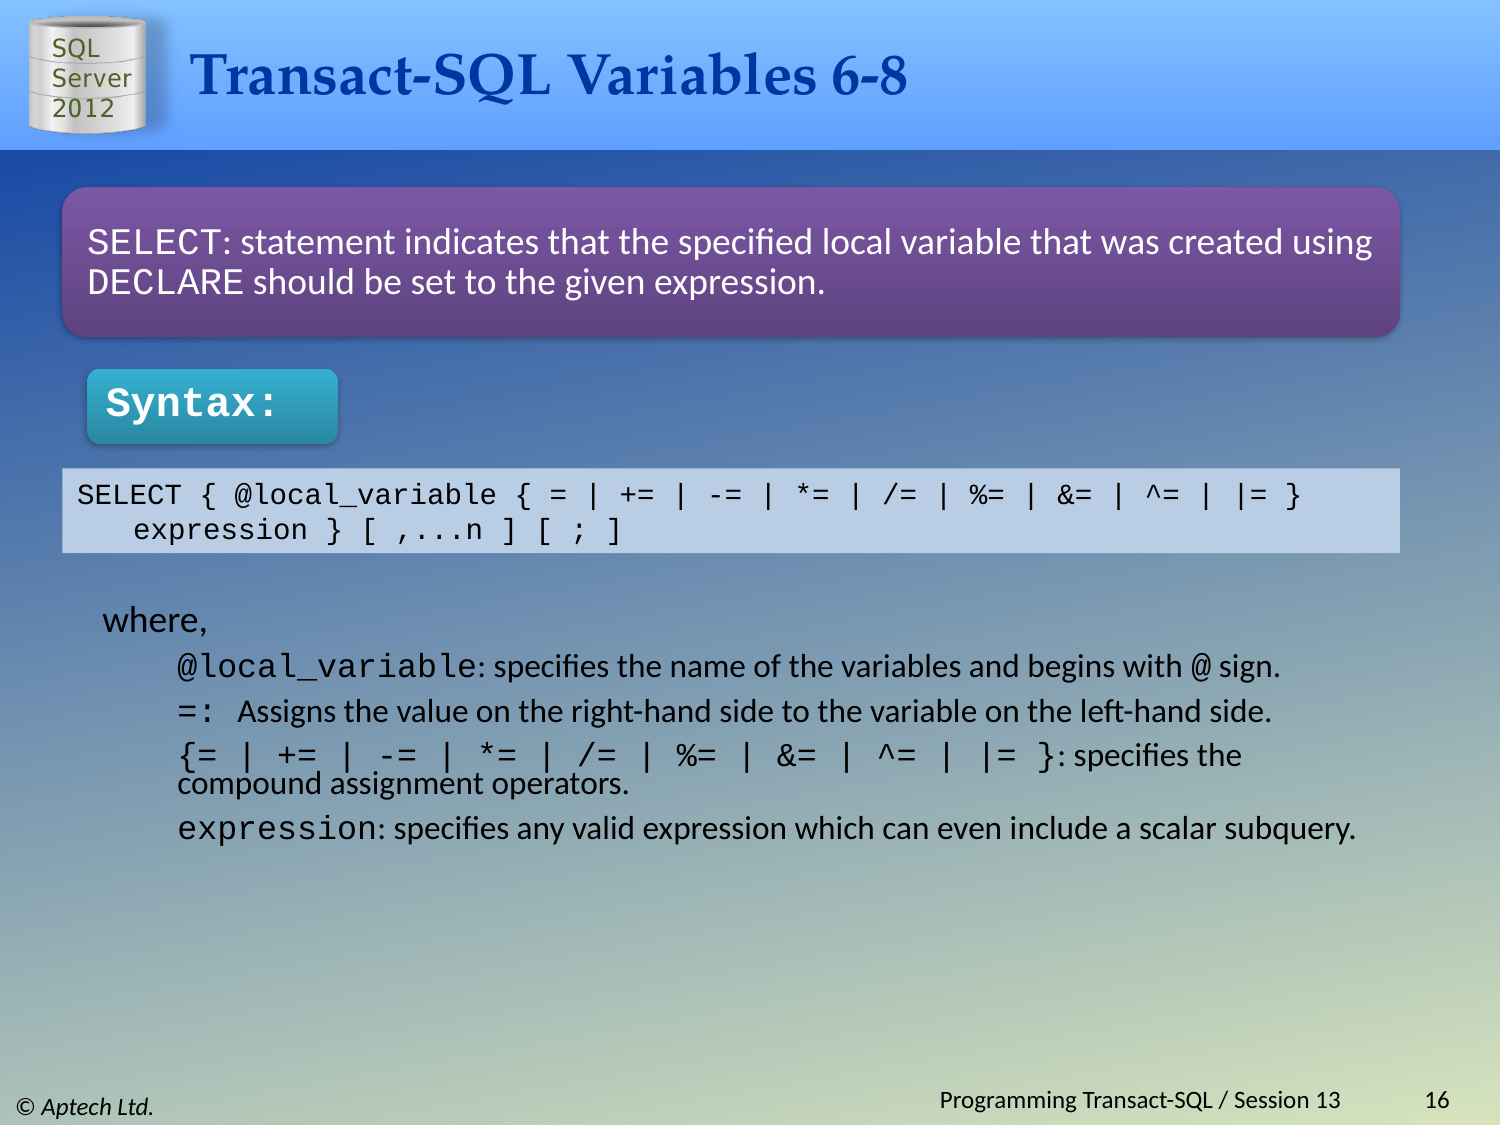

# Transact-SQL Variables 6-8

SELECT: statement indicates that the specified local variable that was created using DECLARE should be set to the given expression.
Syntax:
SELECT { @local_variable { = | += | -= | *= | /= | %= | &= | ^= | |= } expression } [ ,...n ] [ ; ]
where,
@local_variable: specifies the name of the variables and begins with @ sign.
=: Assigns the value on the right-hand side to the variable on the left-hand side.
{= | += | -= | *= | /= | %= | &= | ^= | |= }: specifies the compound assignment operators.
expression: specifies any valid expression which can even include a scalar subquery.
Programming Transact-SQL / Session 13
16